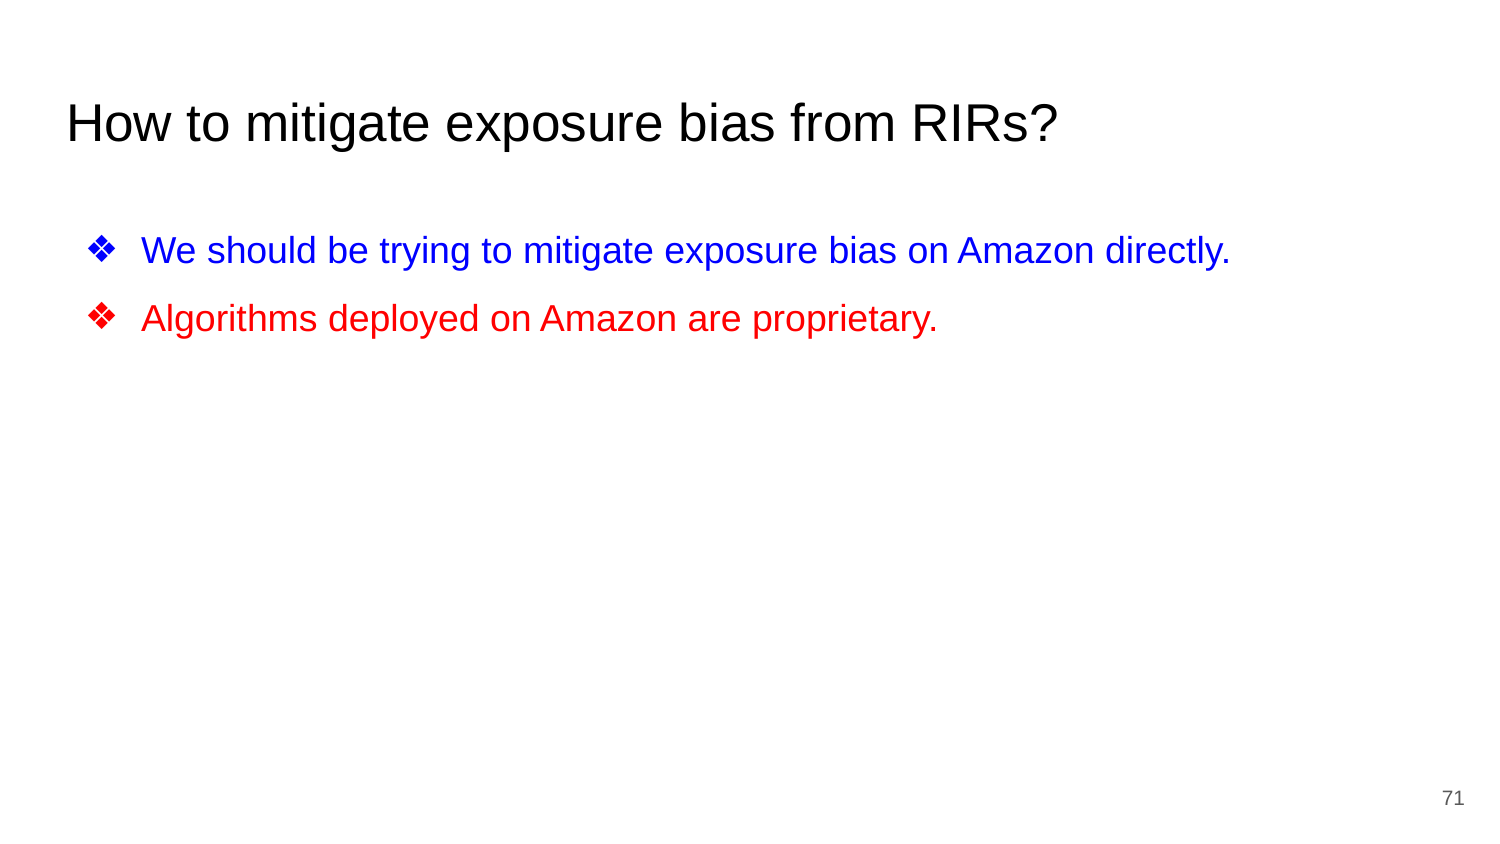

# How to mitigate exposure bias from RIRs?
We should be trying to mitigate exposure bias on Amazon directly.
Algorithms deployed on Amazon are proprietary.

71